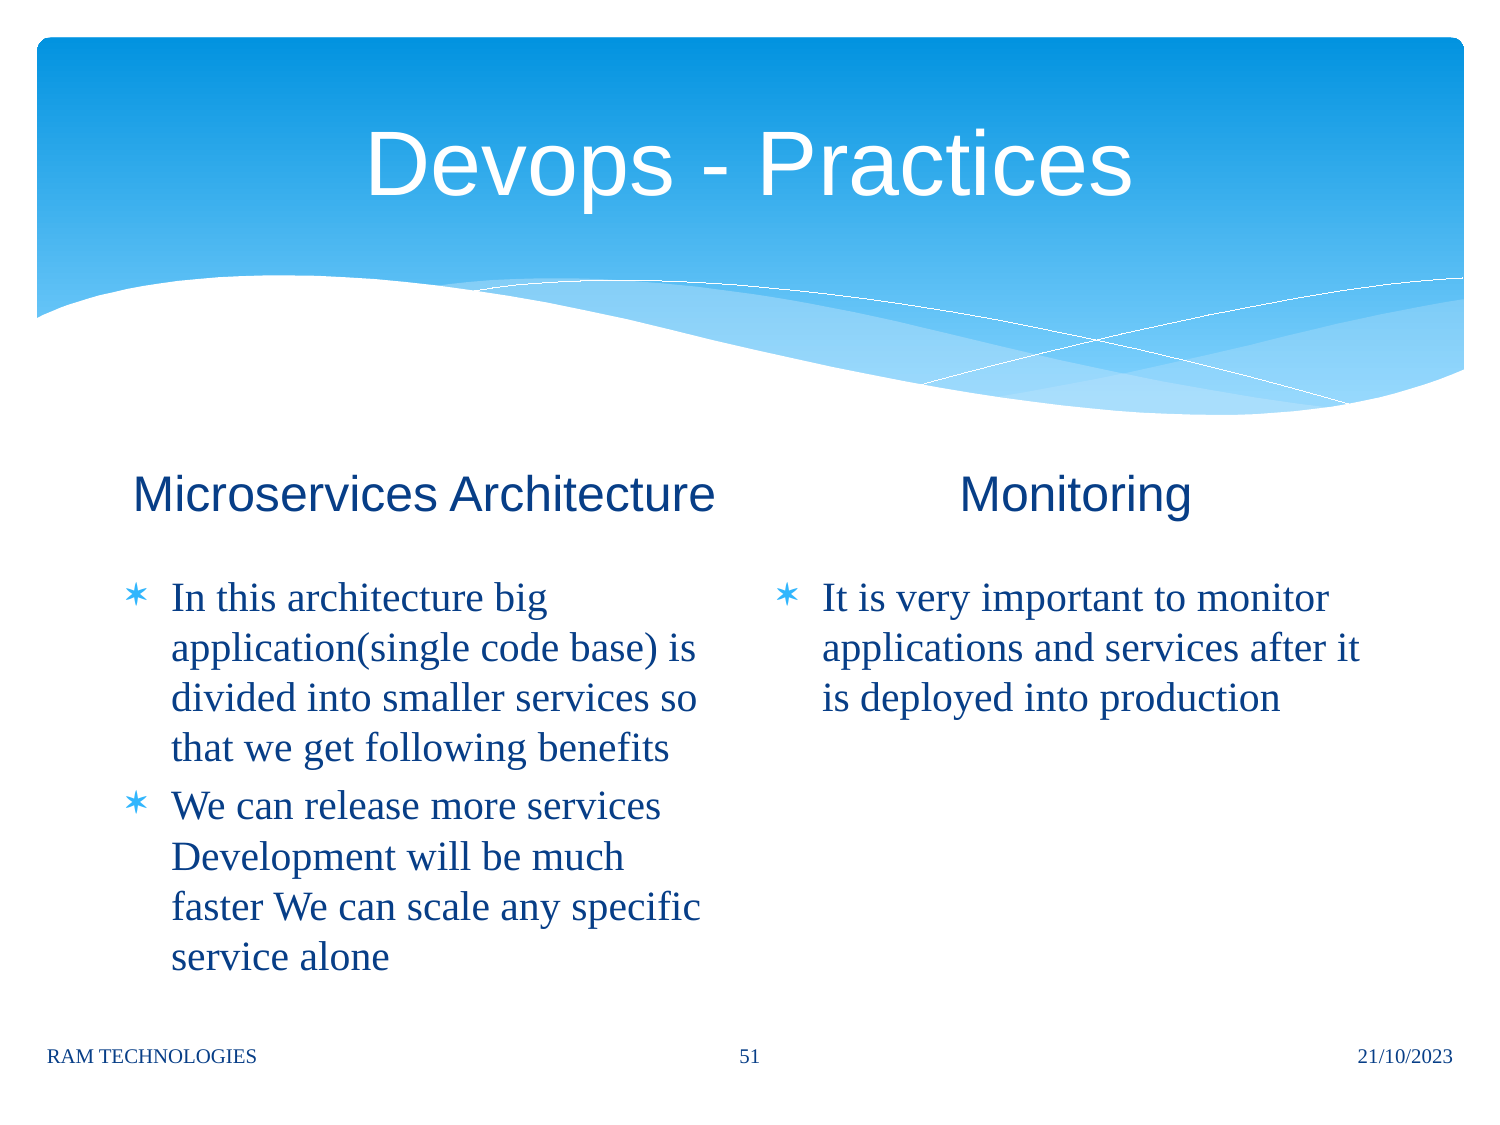

# Devops - Practices
Monitoring
Microservices Architecture
In this architecture big application(single code base) is divided into smaller services so that we get following benefits
We can release more services Development will be much faster We can scale any specific service alone
It is very important to monitor applications and services after it is deployed into production
51
RAM TECHNOLOGIES
21/10/2023